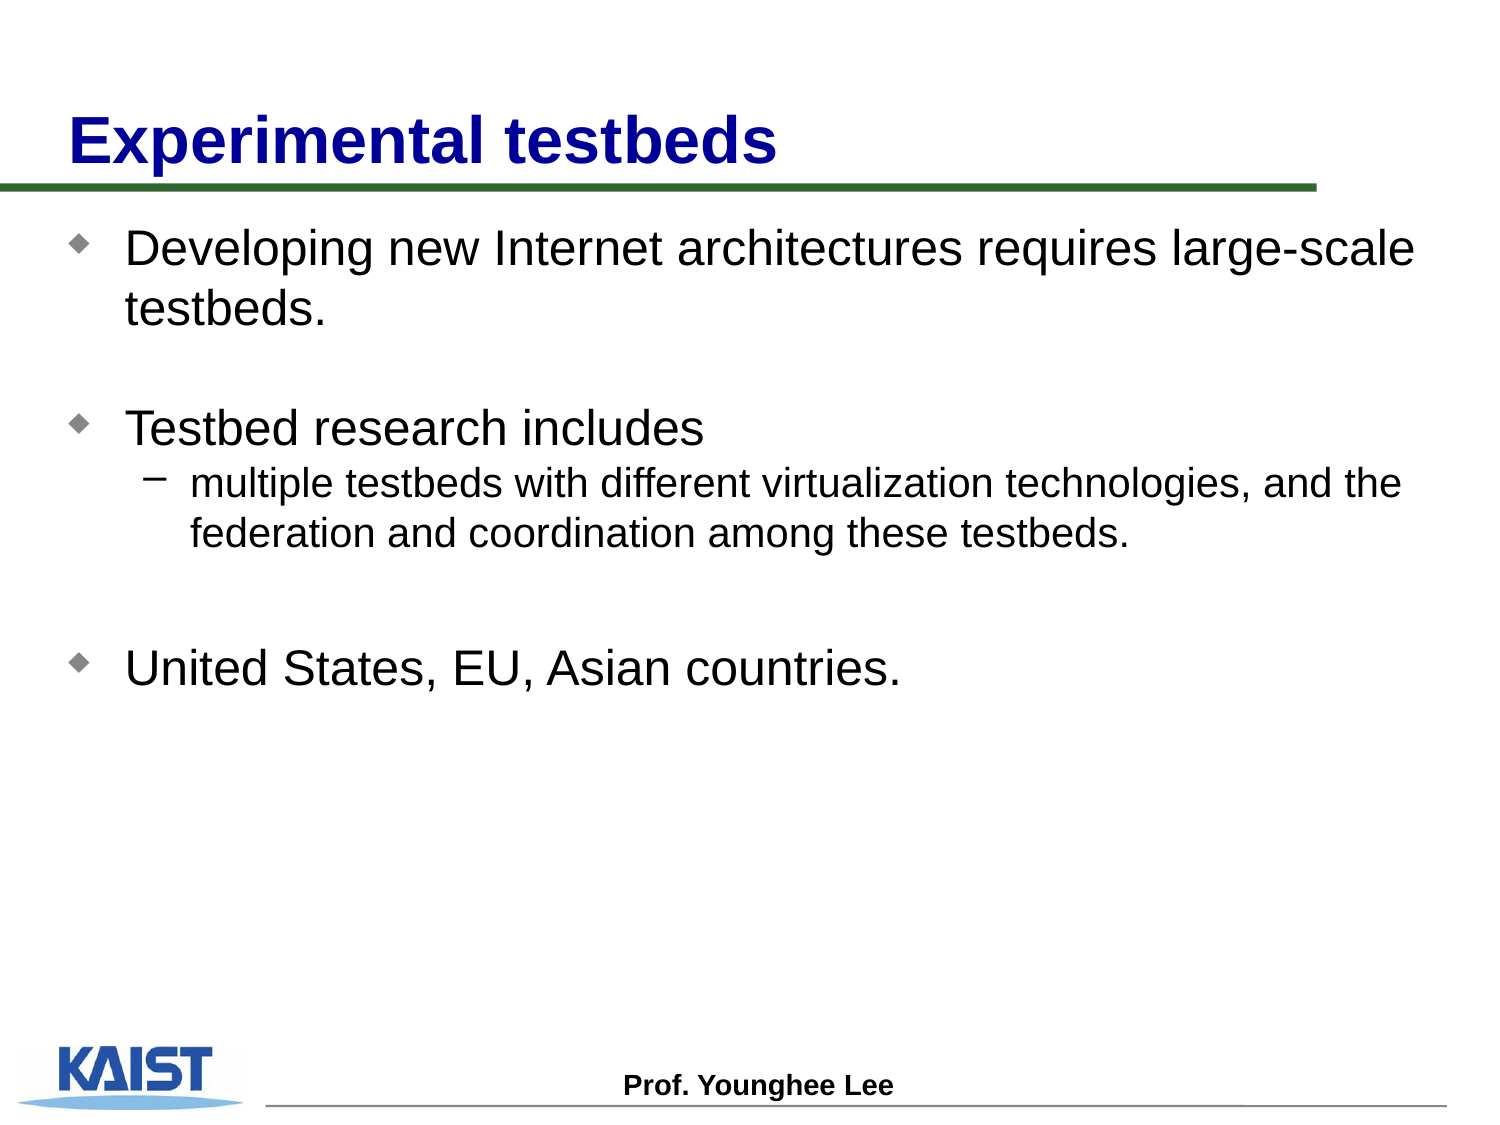

# Experimental testbeds
Developing new Internet architectures requires large-scale testbeds.

Testbed research includes
multiple testbeds with different virtualization technologies, and the federation and coordination among these testbeds.

United States, EU, Asian countries.